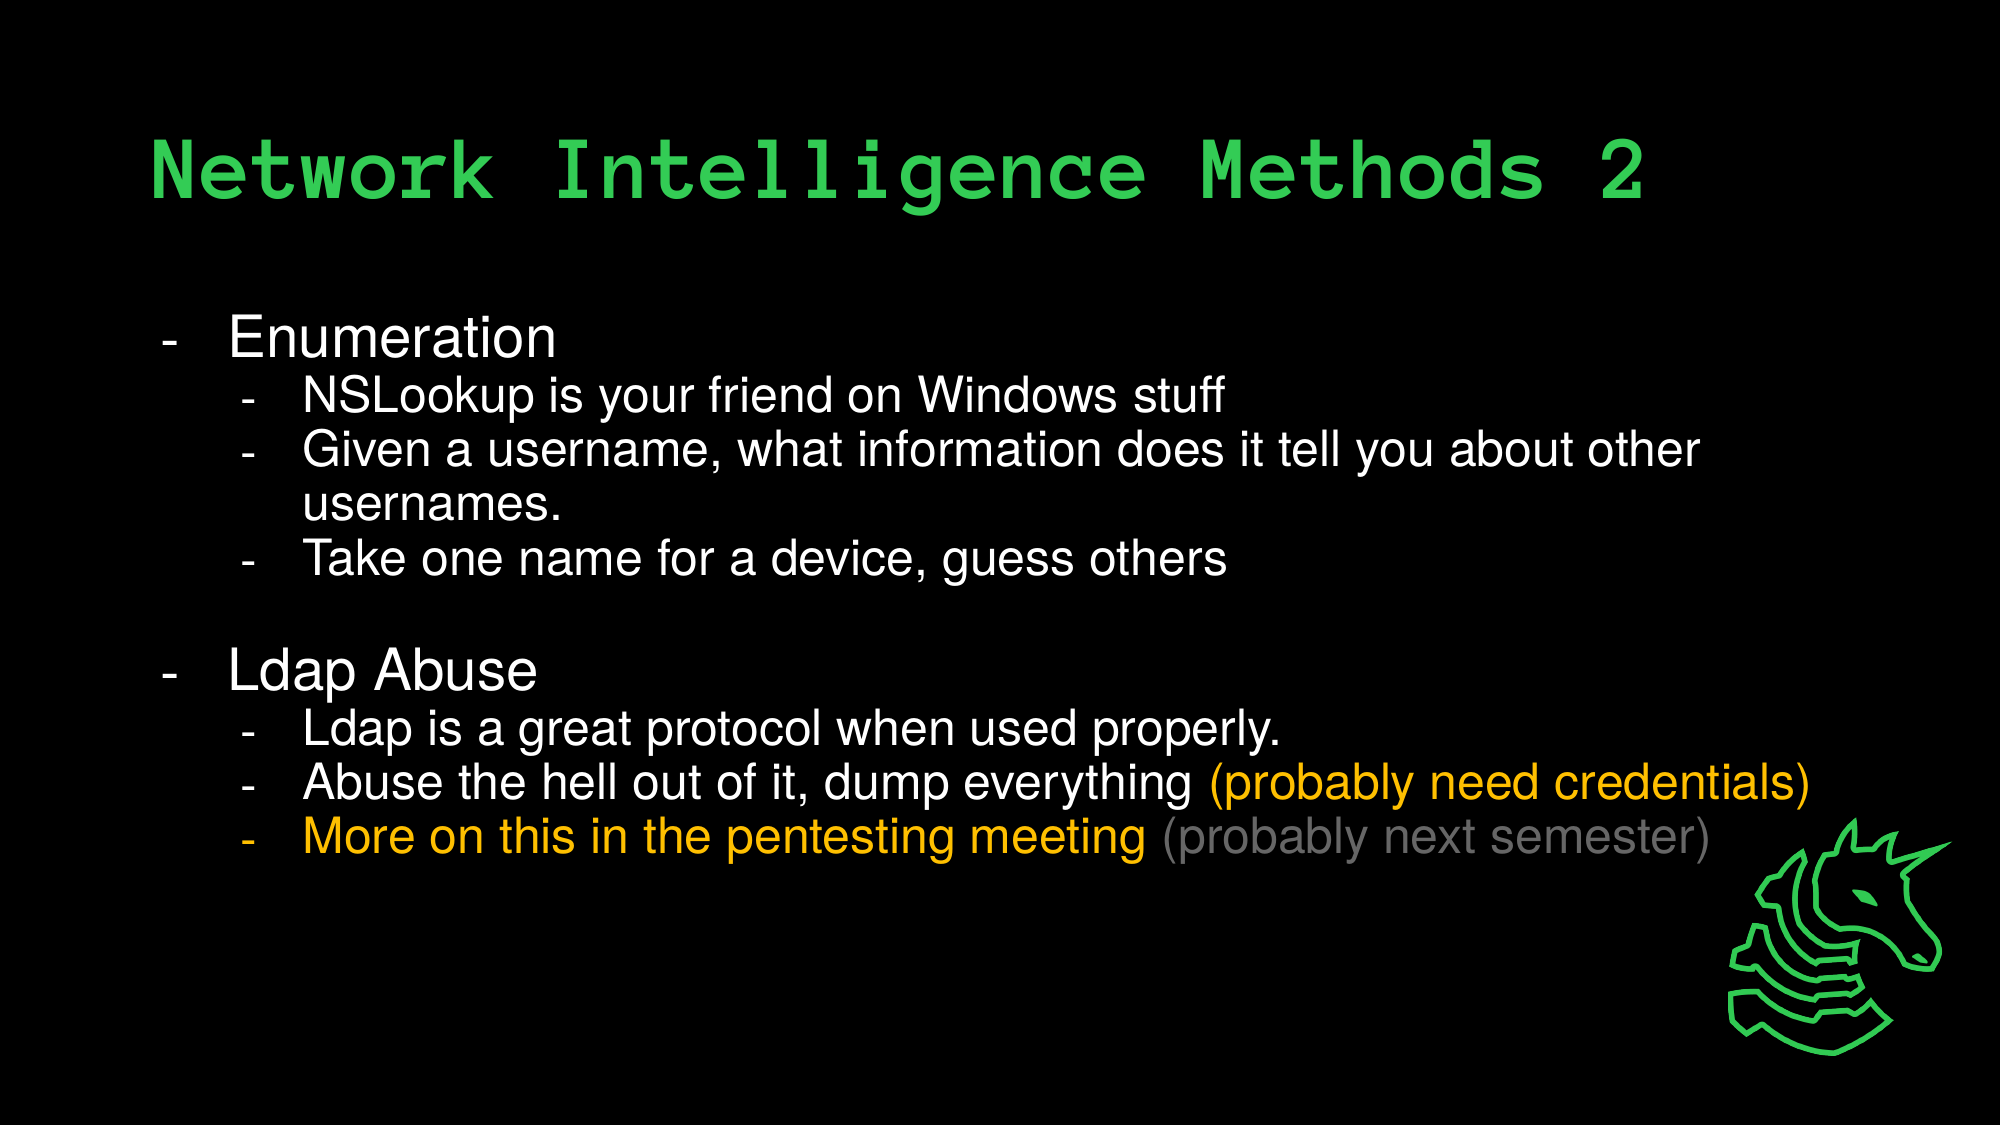

# Network Intelligence Methods 2
Enumeration
NSLookup is your friend on Windows stuff
Given a username, what information does it tell you about other usernames.
Take one name for a device, guess others
Ldap Abuse
Ldap is a great protocol when used properly.
Abuse the hell out of it, dump everything (probably need credentials)
More on this in the pentesting meeting (probably next semester)